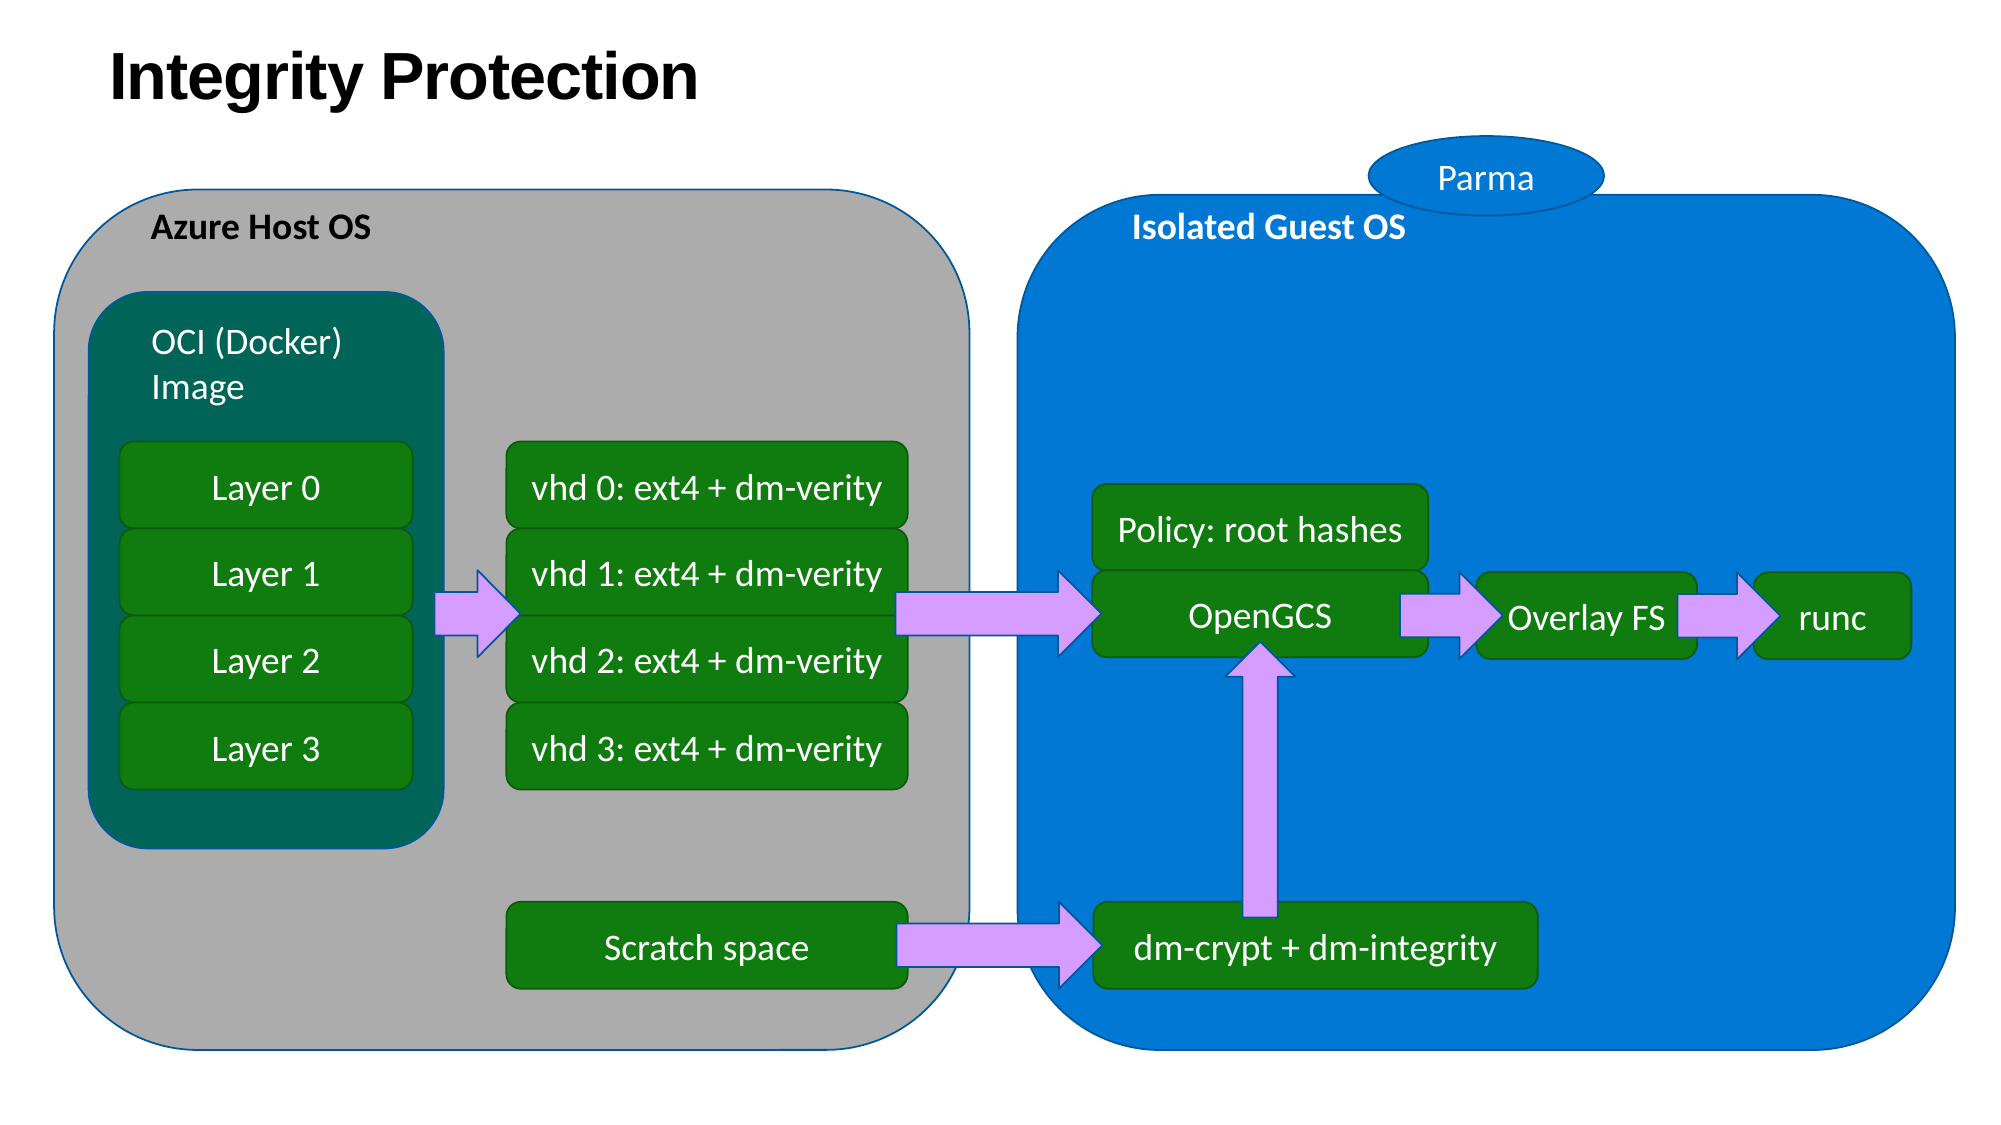

Integrity Protection
Parma

Azure Host OS
Isolated Guest OS

OCI (Docker) Image
Layer 0
vhd 0: ext4 + dm-verity
Policy: root hashes
Layer 1
vhd 1: ext4 + dm-verity

OpenGCS

Overlay FS

runc
Layer 2
vhd 2: ext4 + dm-verity

Layer 3
vhd 3: ext4 + dm-verity
Scratch space

dm-crypt + dm-integrity